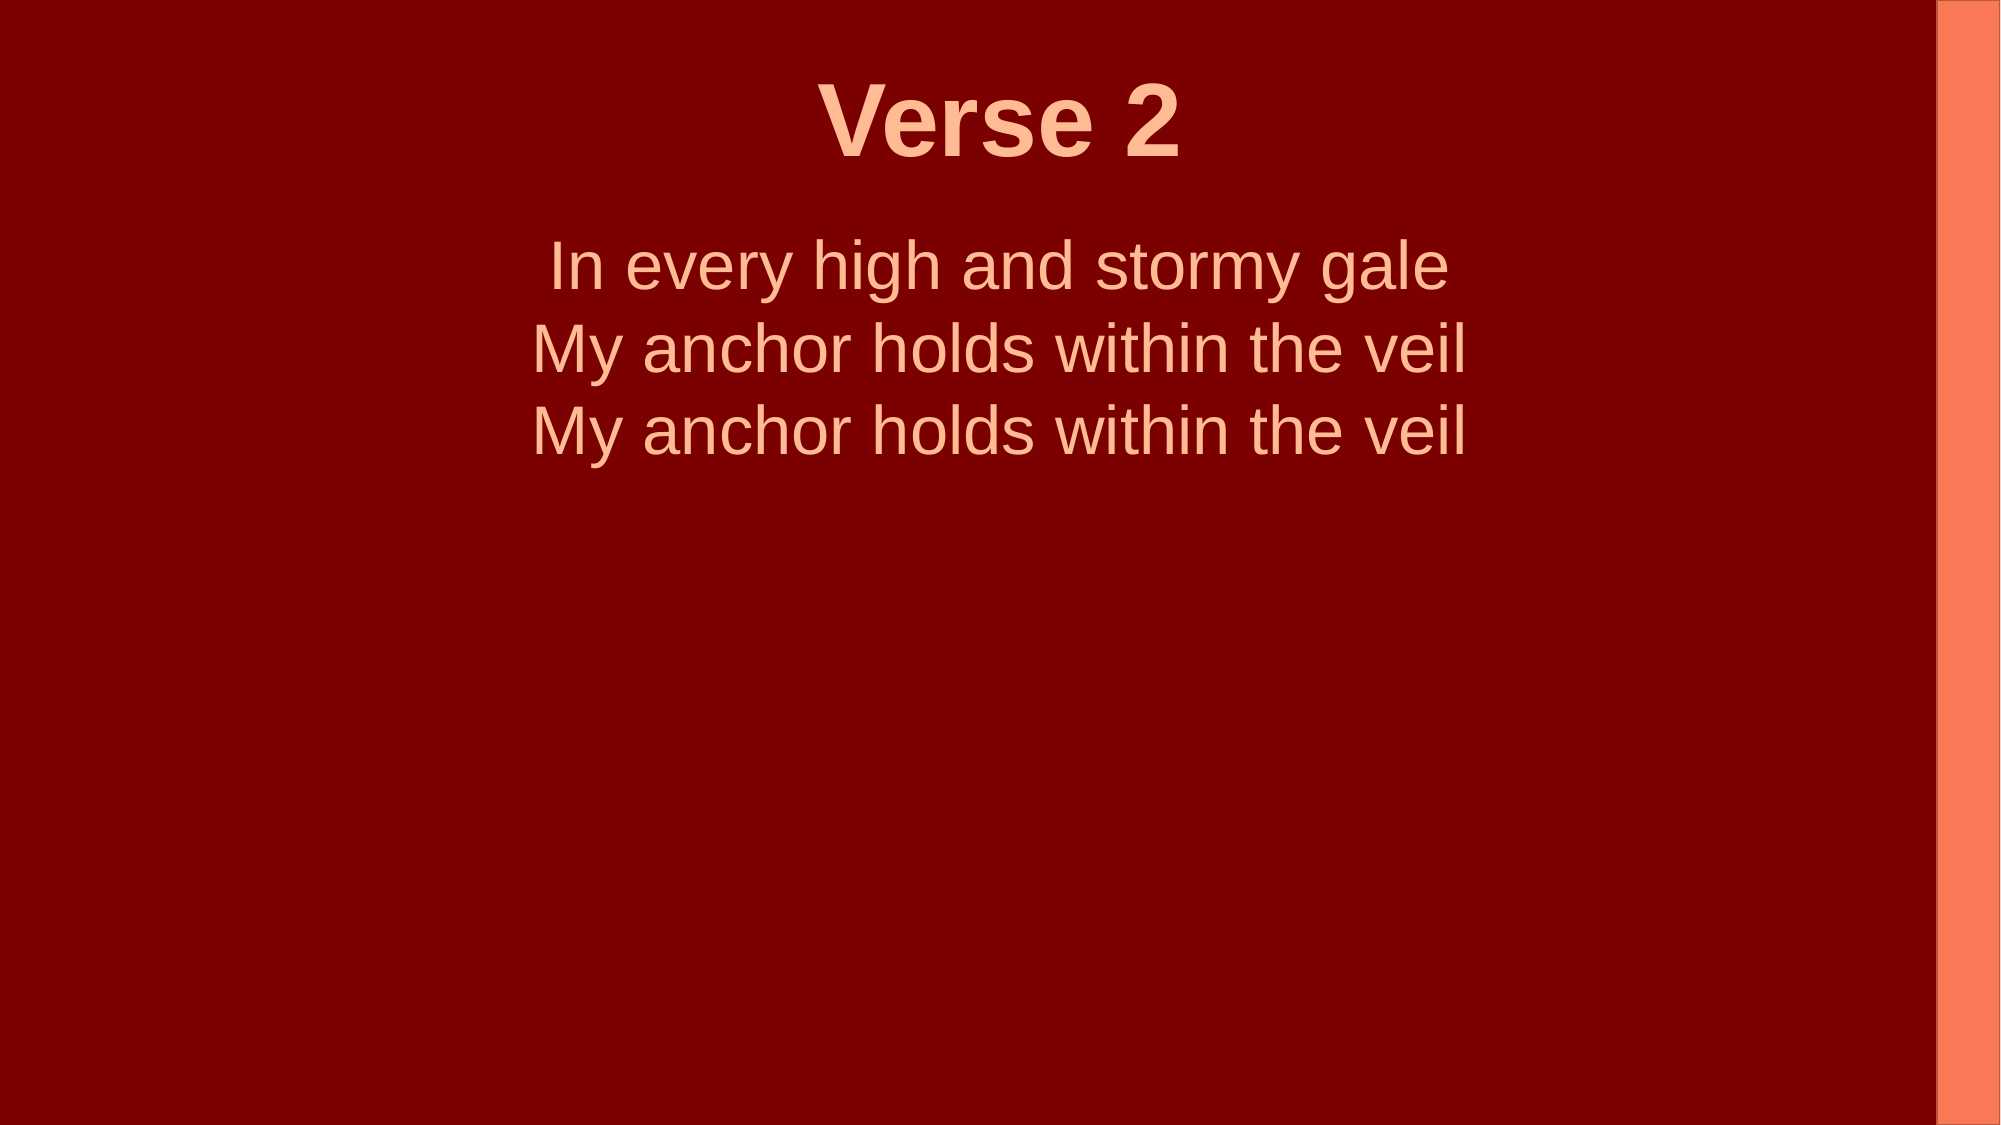

Verse 2
In every high and stormy gale
My anchor holds within the veil
My anchor holds within the veil